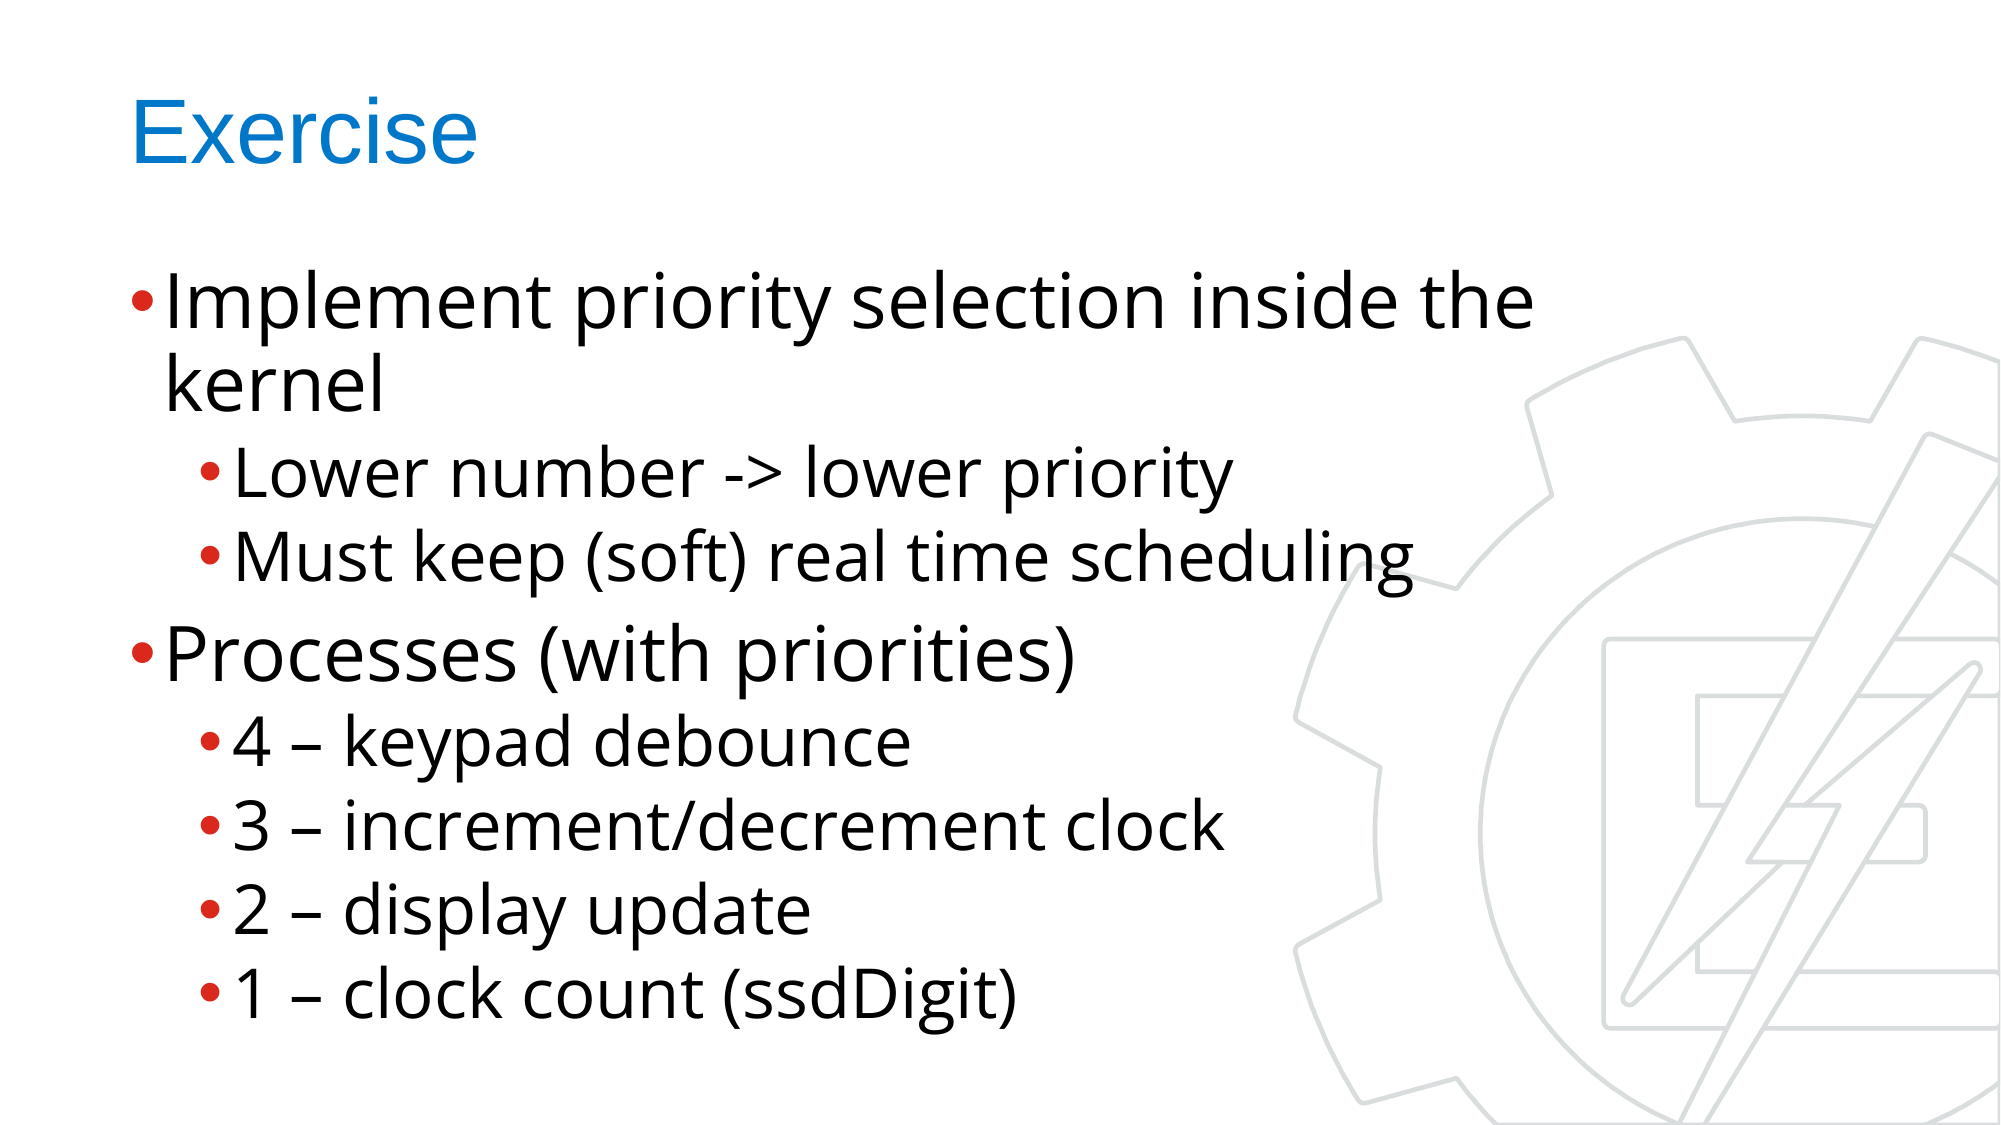

# Exercise
Implement priority selection inside the kernel
Lower number -> lower priority
Must keep (soft) real time scheduling
Processes (with priorities)
4 – keypad debounce
3 – increment/decrement clock
2 – display update
1 – clock count (ssdDigit)